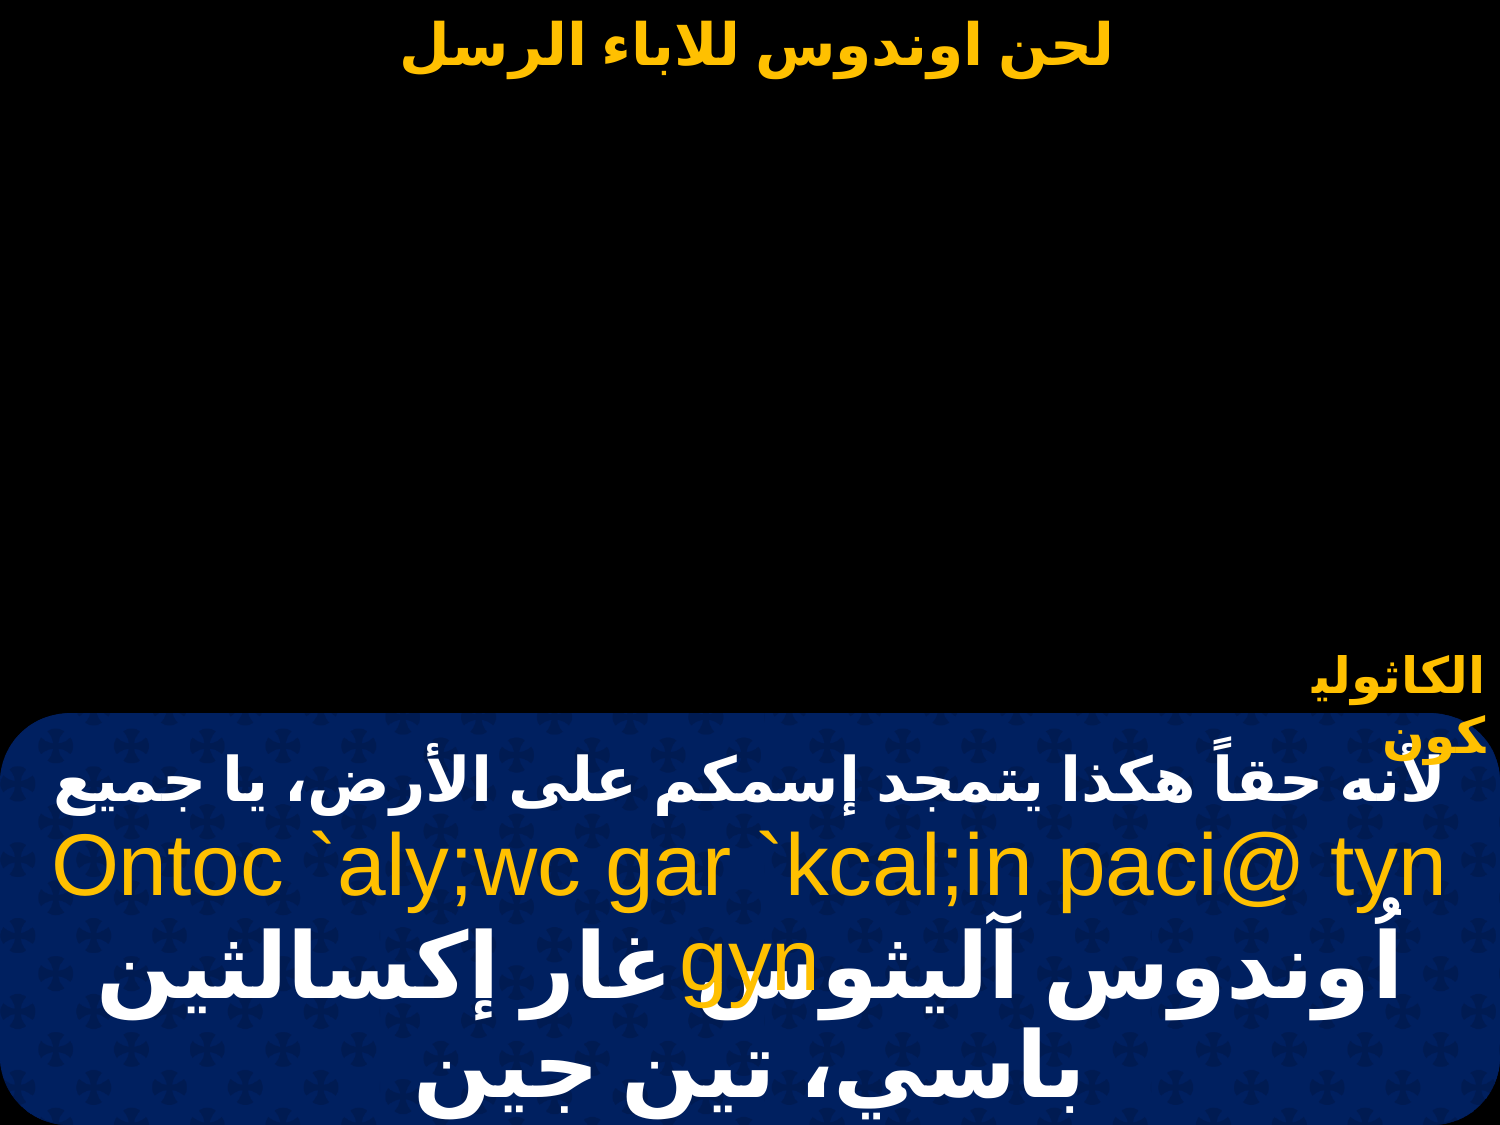

# لحن اندوس
الكاثوليكون
لأنه حقاً هكذا يتمجد إسمكم على الأرض، يا جميع
Ontoc `aly;wc gar `kcal;in paci@ tyn gyn
اُوندوس آليثوس غار إكسالثين باسي، تين جين